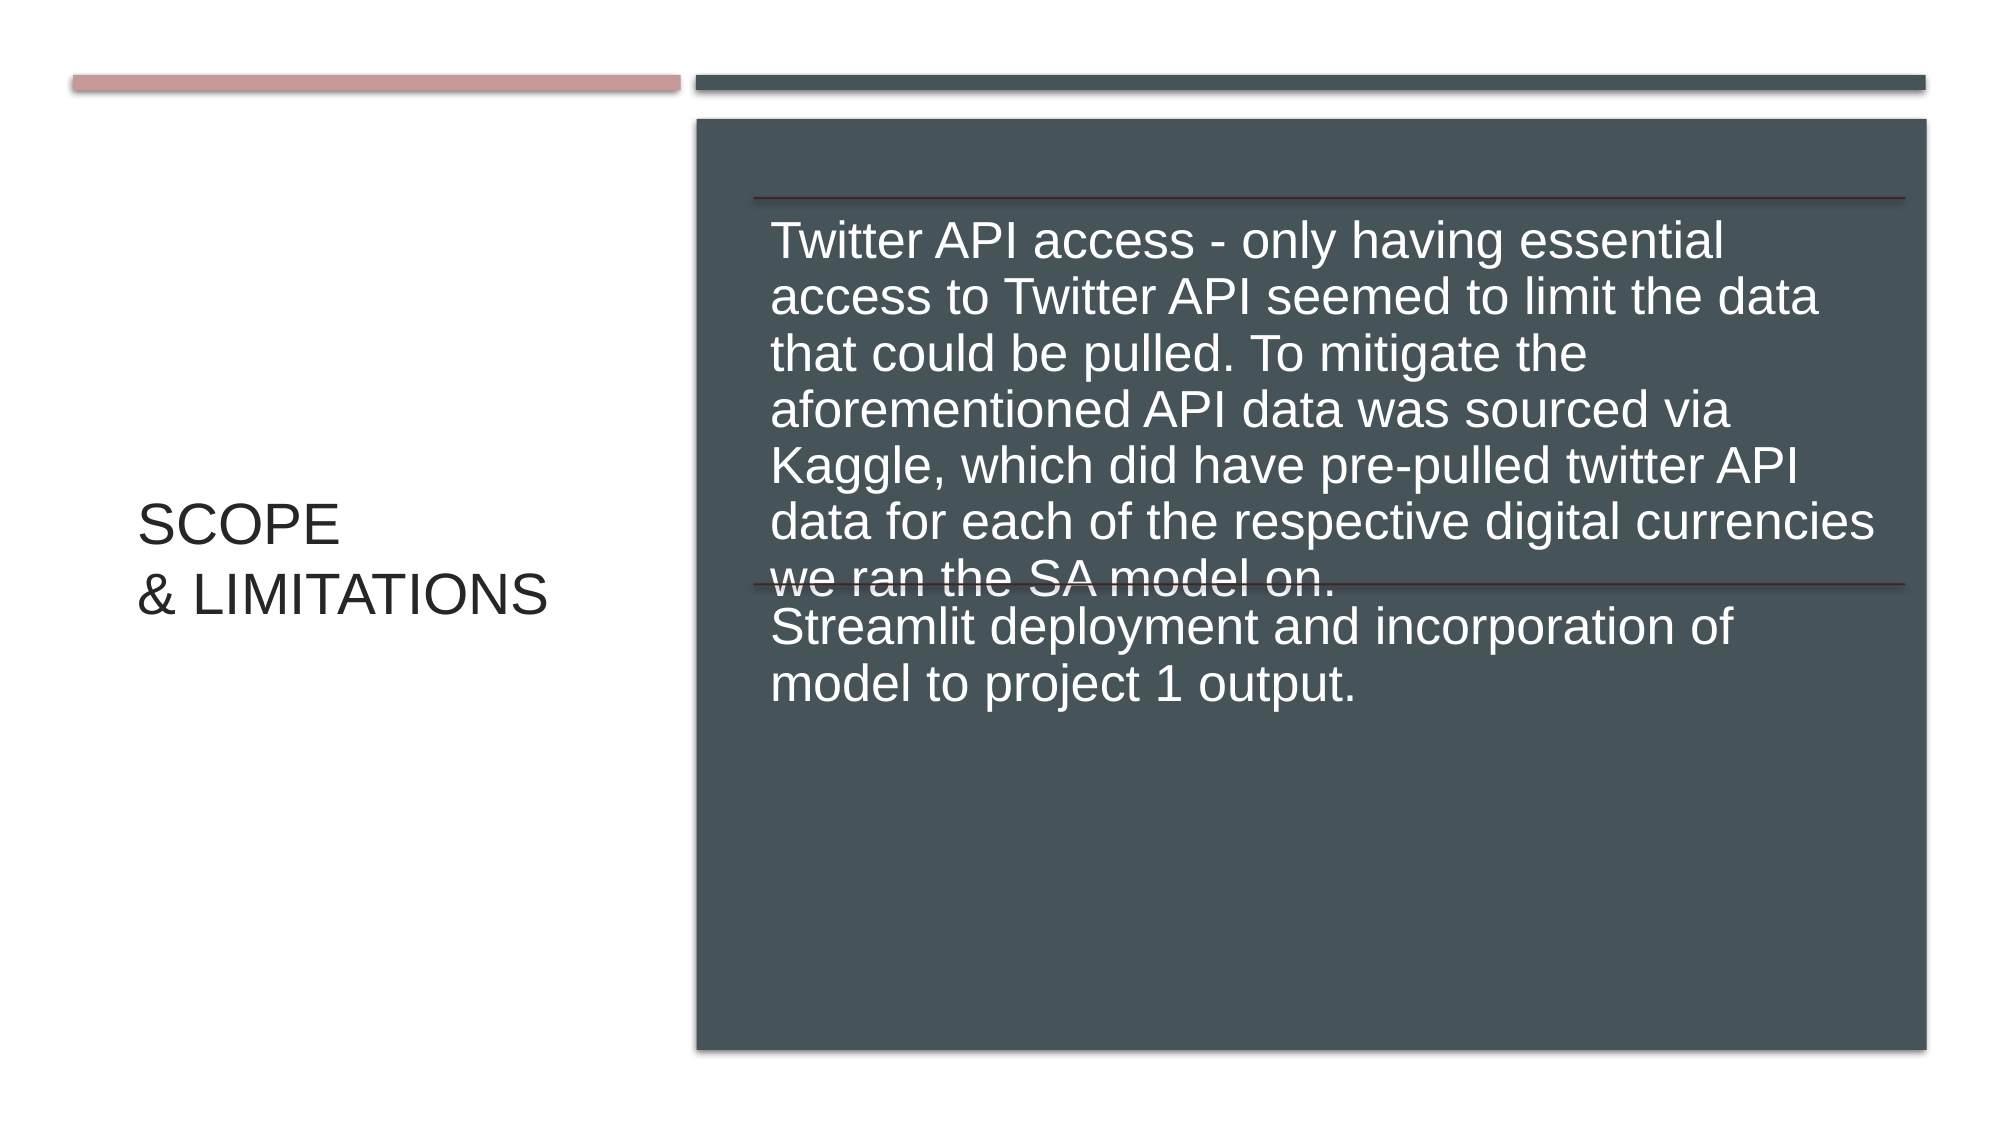

# Scope & Limitations
Twitter API access - only having essential access to Twitter API seemed to limit the data that could be pulled. To mitigate the aforementioned API data was sourced via Kaggle, which did have pre-pulled twitter API data for each of the respective digital currencies we ran the SA model on.
Streamlit deployment and incorporation of model to project 1 output.